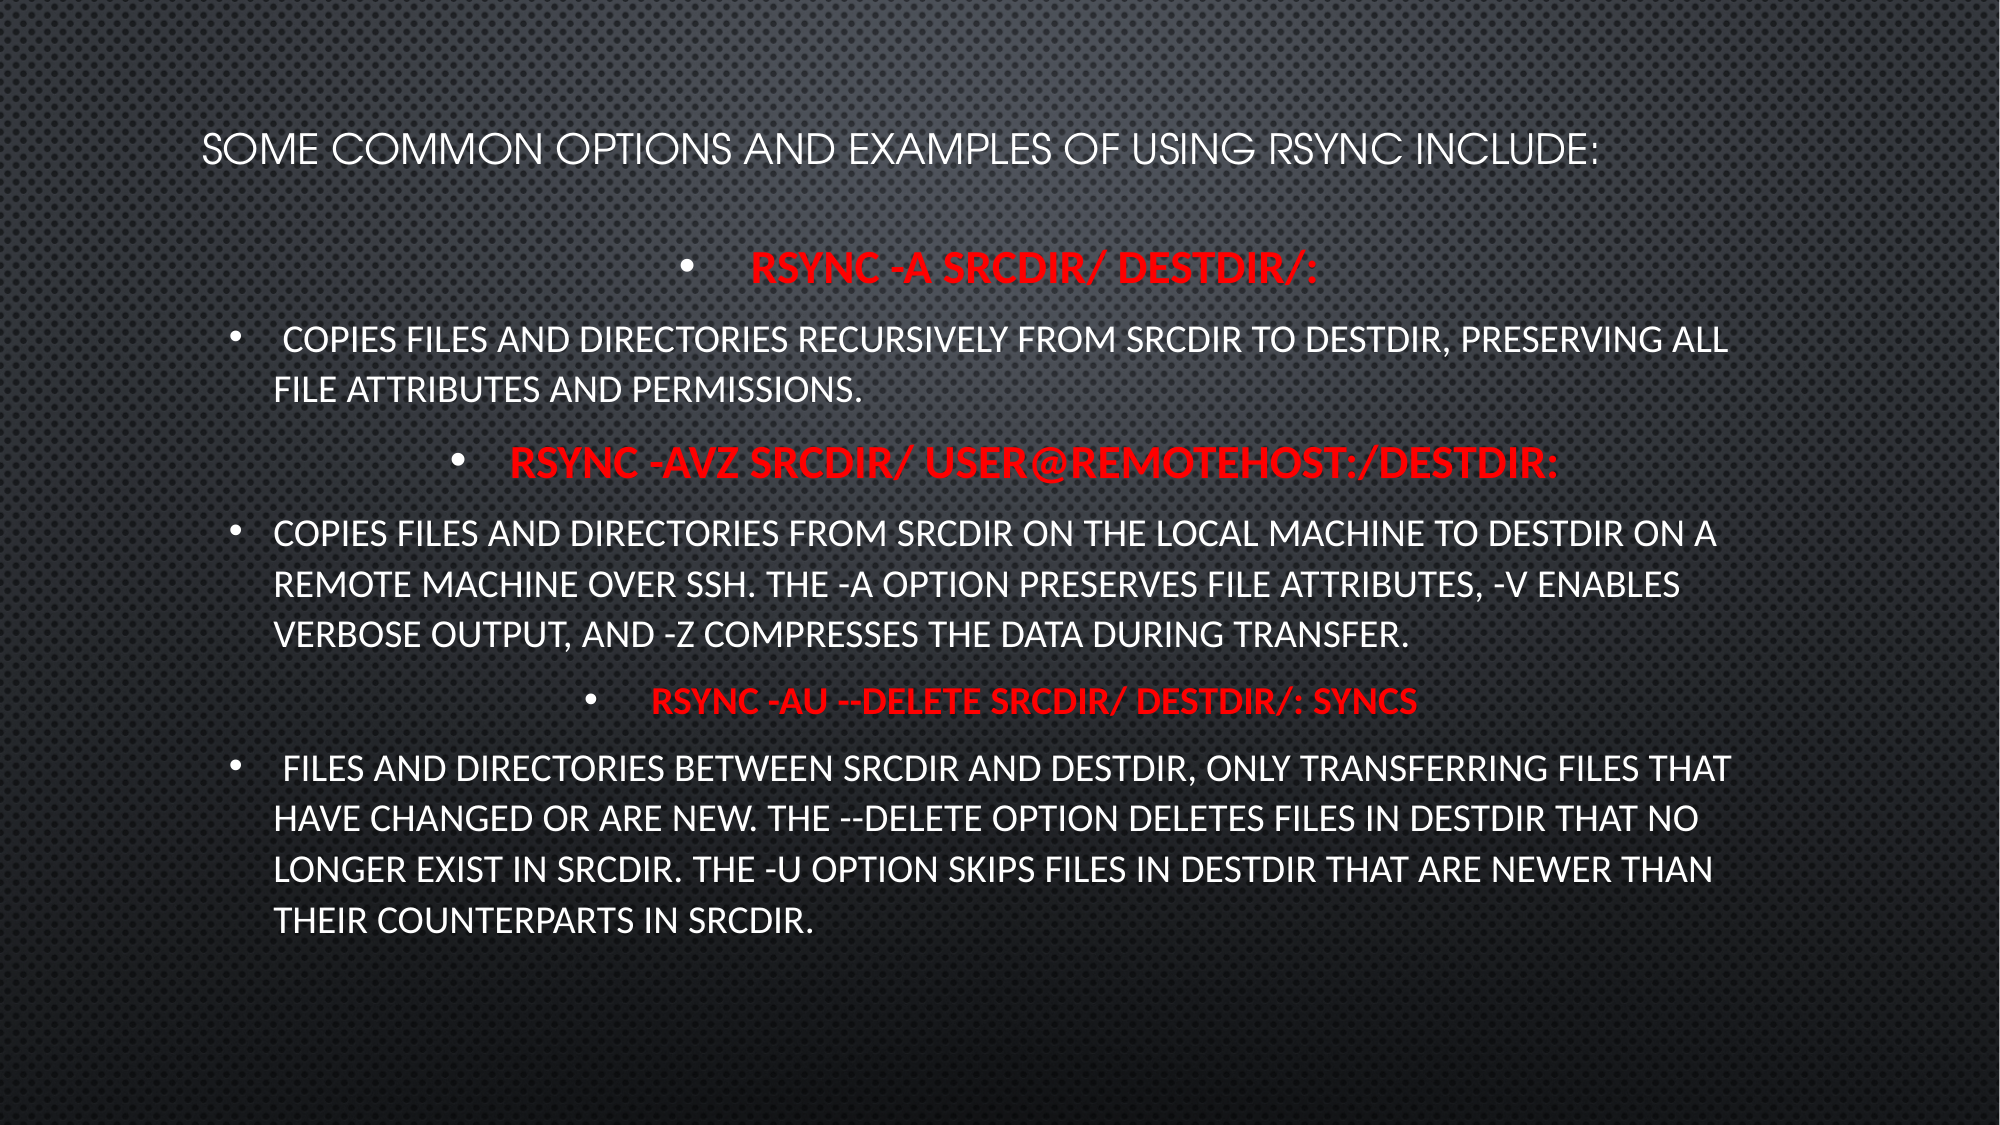

# Some common options and examples of using rsync include:
rsync -a srcdir/ destdir/:
 Copies files and directories recursively from srcdir to destdir, preserving all file attributes and permissions.
rsync -avz srcdir/ user@remotehost:/destdir:
Copies files and directories from srcdir on the local machine to destdir on a remote machine over SSH. The -a option preserves file attributes, -v enables verbose output, and -z compresses the data during transfer.
rsync -au --delete srcdir/ destdir/: Syncs
 files and directories between srcdir and destdir, only transferring files that have changed or are new. The --delete option deletes files in destdir that no longer exist in srcdir. The -u option skips files in destdir that are newer than their counterparts in srcdir.